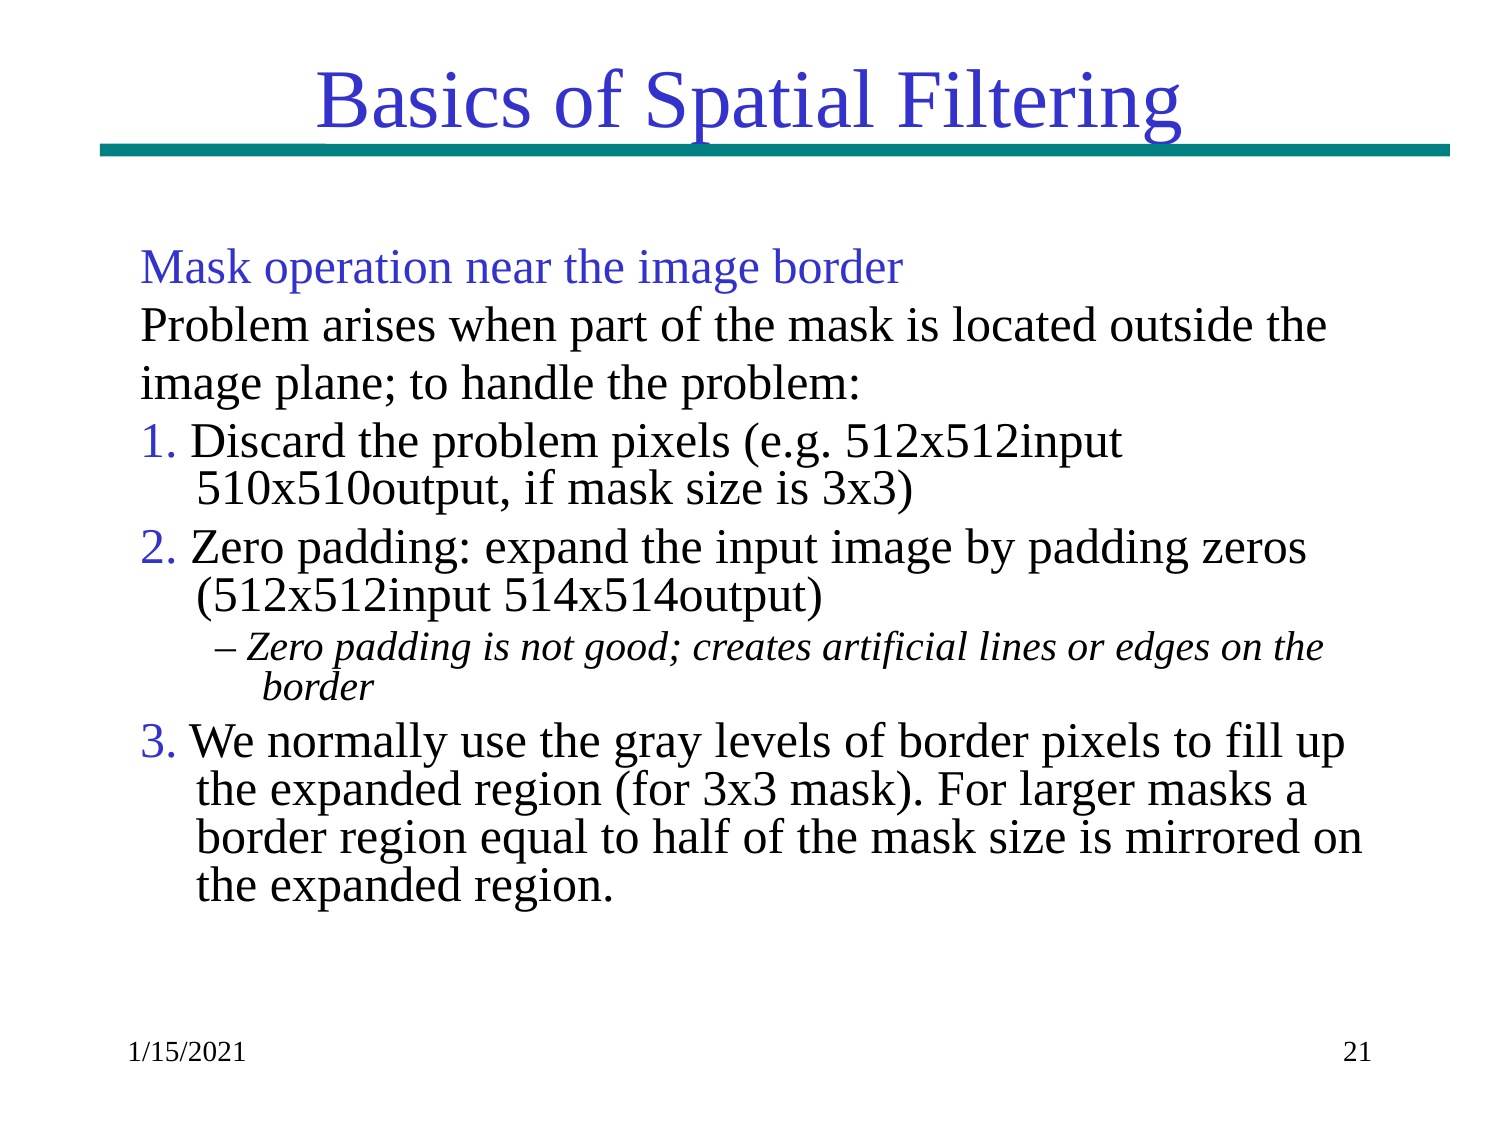

Basics of Spatial Filtering

Mask operation near the image border
Problem arises when part of the mask is located outside the
image plane; to handle the problem:
1. Discard the problem pixels (e.g. 512x512input 510x510output, if mask size is 3x3)
2. Zero padding: expand the input image by padding zeros
(512x512input 514x514output)
– Zero padding is not good; creates artificial lines or edges on the
border
3. We normally use the gray levels of border pixels to fill up the expanded region (for 3x3 mask). For larger masks a border region equal to half of the mask size is mirrored on the expanded region.

1/15/2021
21